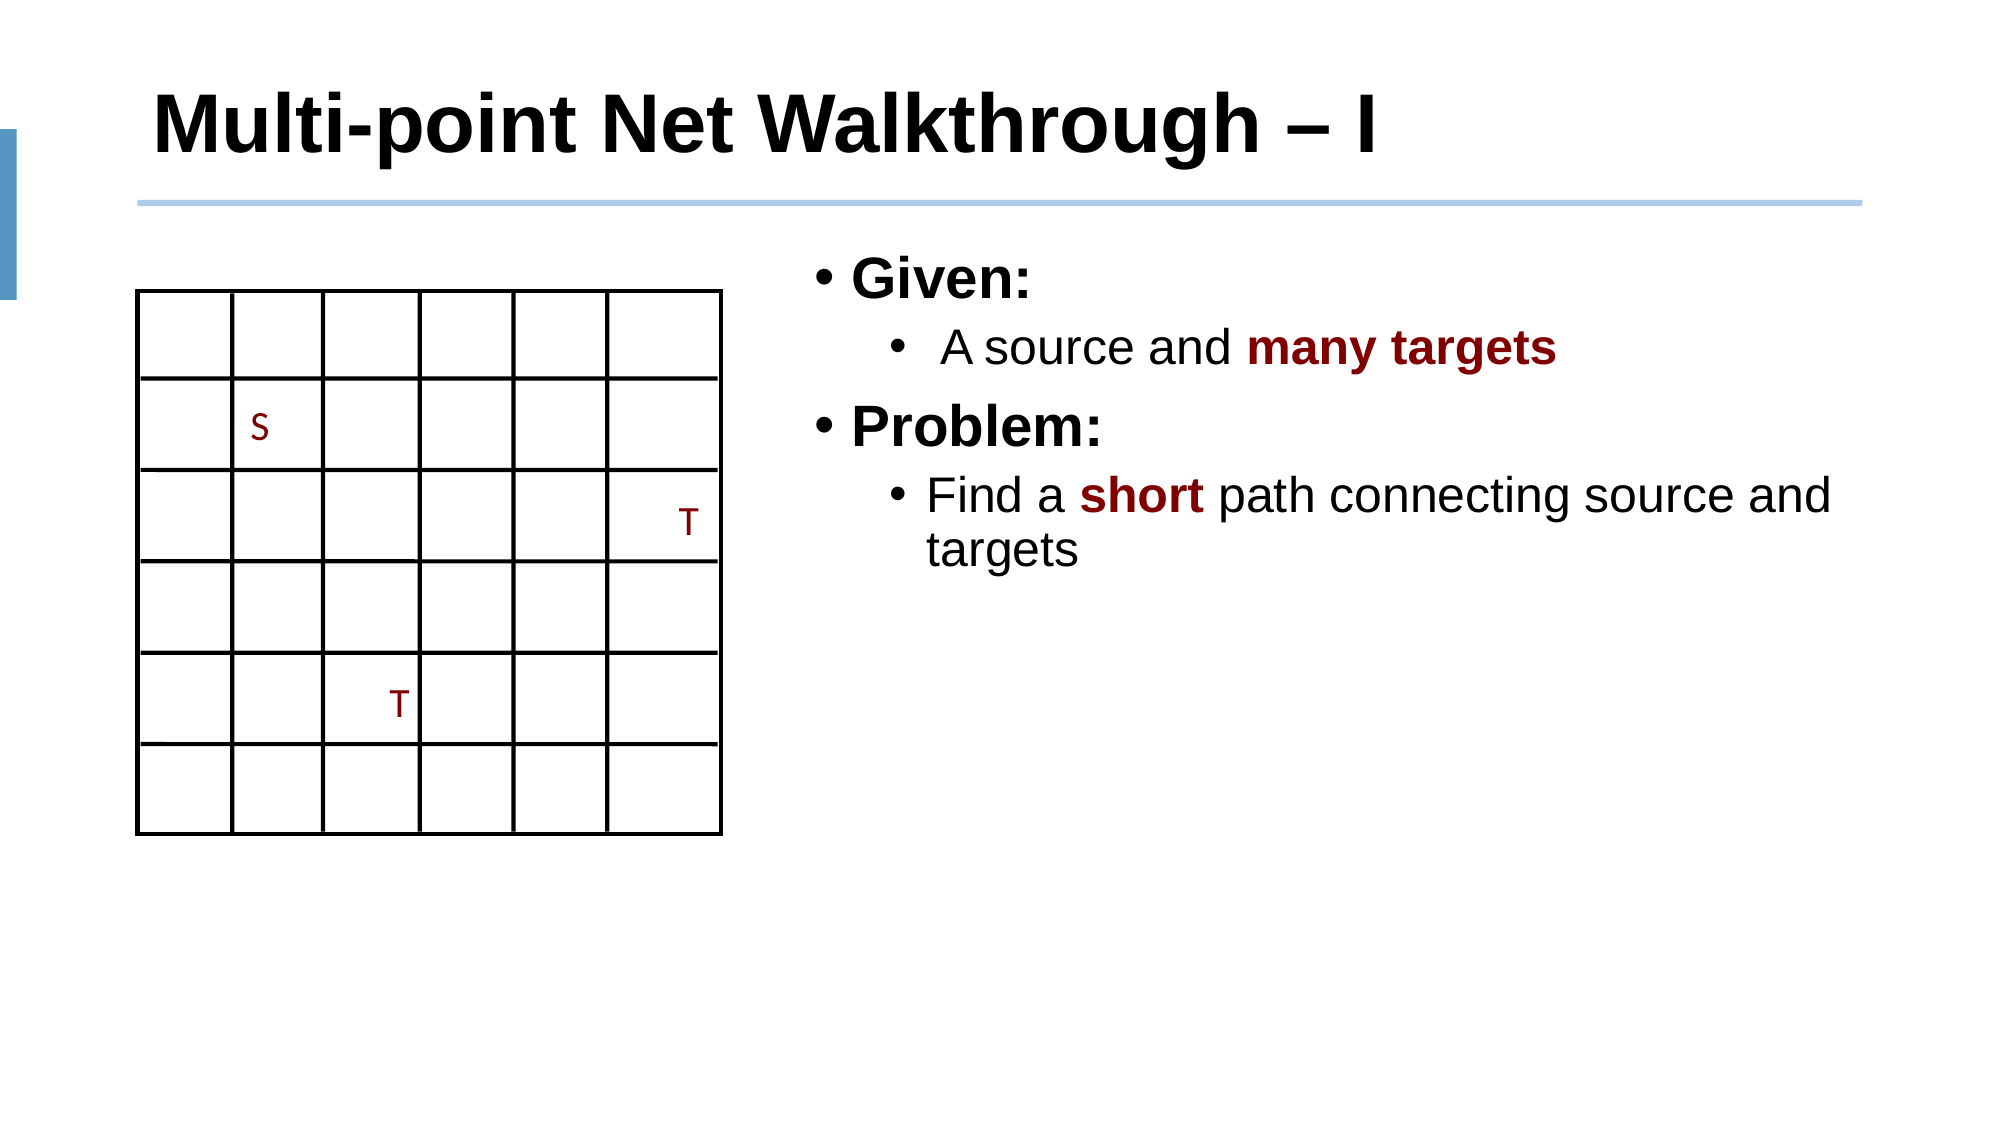

# Multi-point Net Walkthrough – I
Given:
 A source and many targets
Problem:
Find a short path connecting source and targets

S
T
T